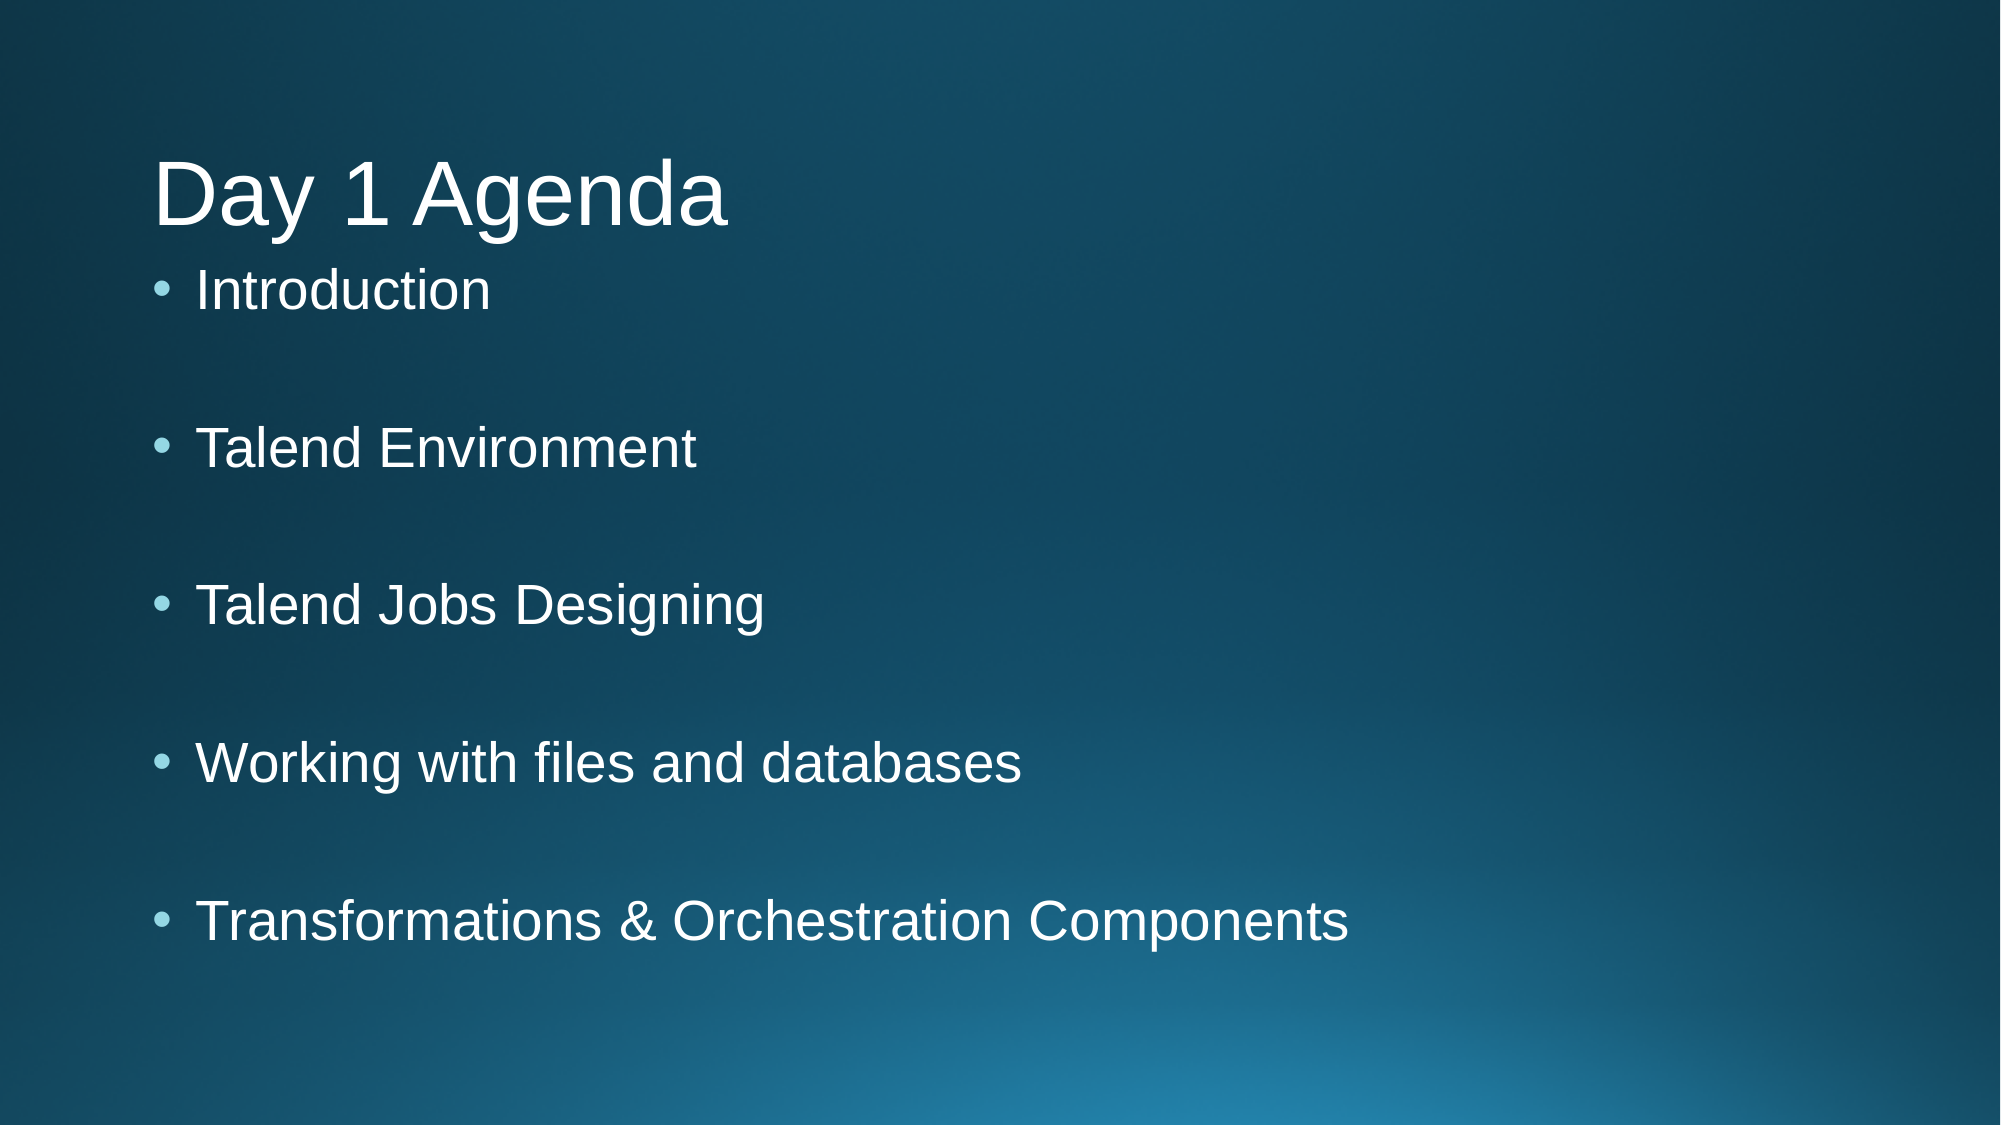

# Day 1 Agenda
Introduction

Talend Environment

Talend Jobs Designing

Working with files and databases

Transformations & Orchestration Components